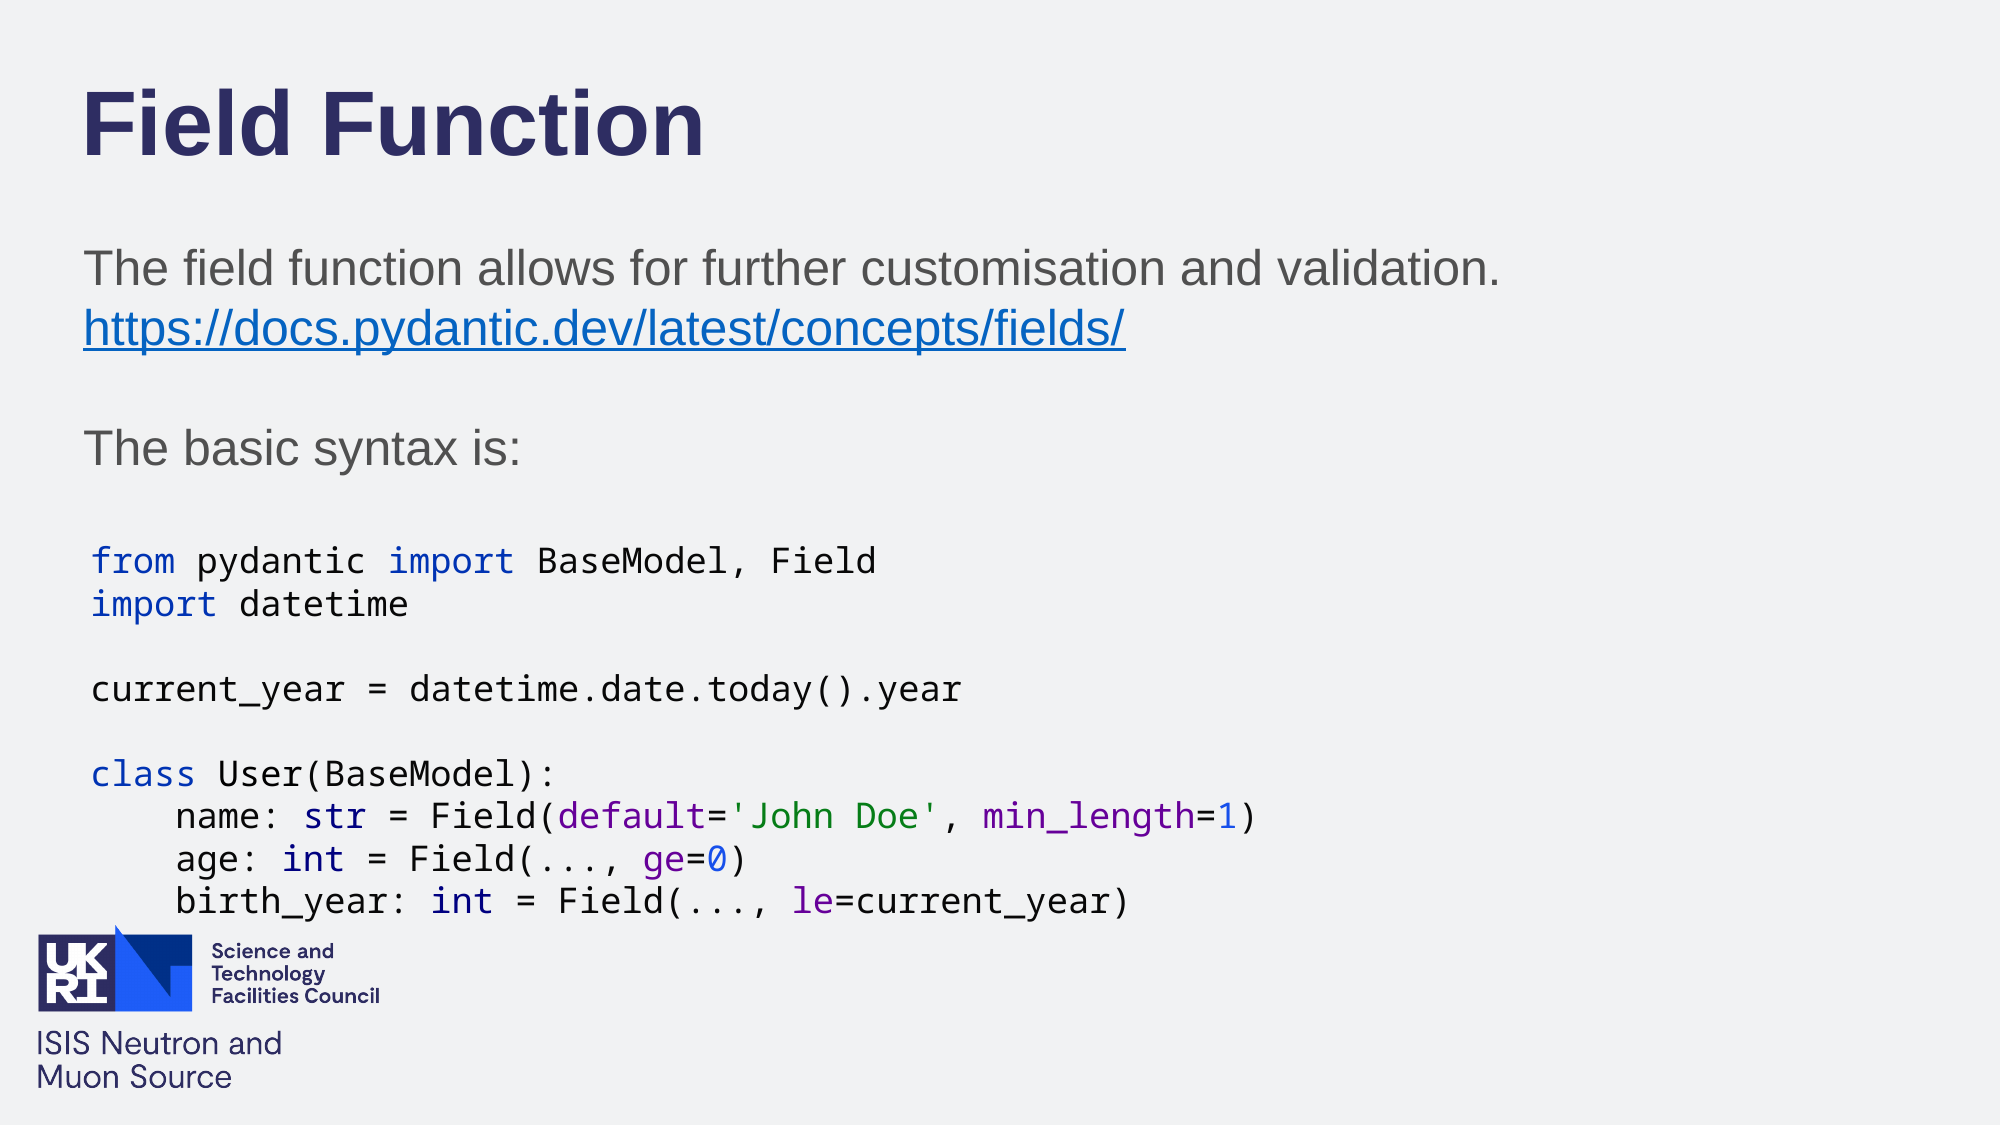

Field Function
The field function allows for further customisation and validation.
https://docs.pydantic.dev/latest/concepts/fields/

The basic syntax is:
from pydantic import BaseModel, Field
import datetime
current_year = datetime.date.today().year
class User(BaseModel):
    name: str = Field(default='John Doe', min_length=1)
    age: int = Field(..., ge=0)
    birth_year: int = Field(..., le=current_year)